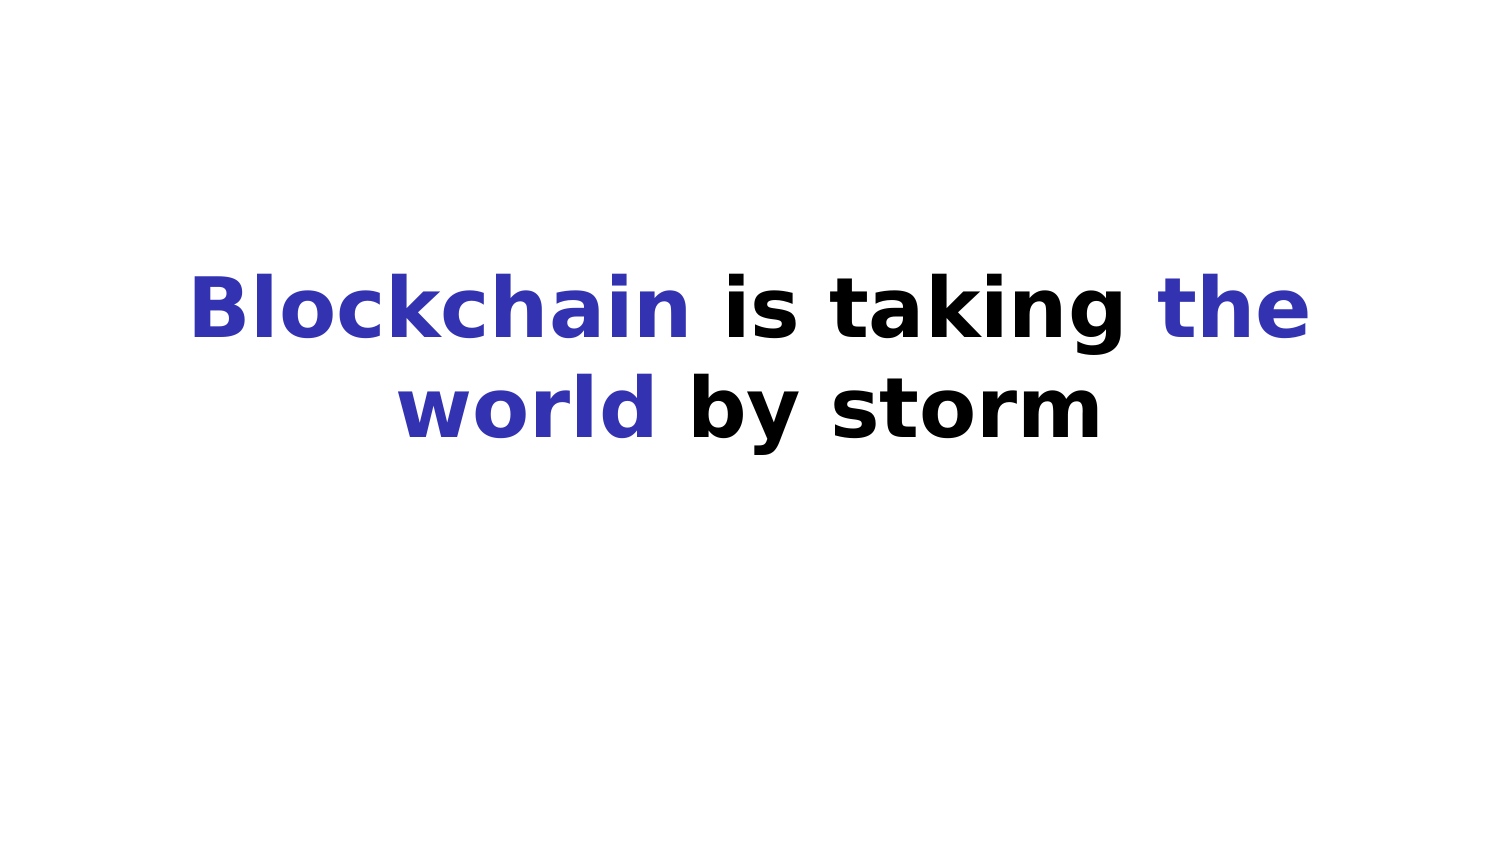

Blockchain is taking the world by storm